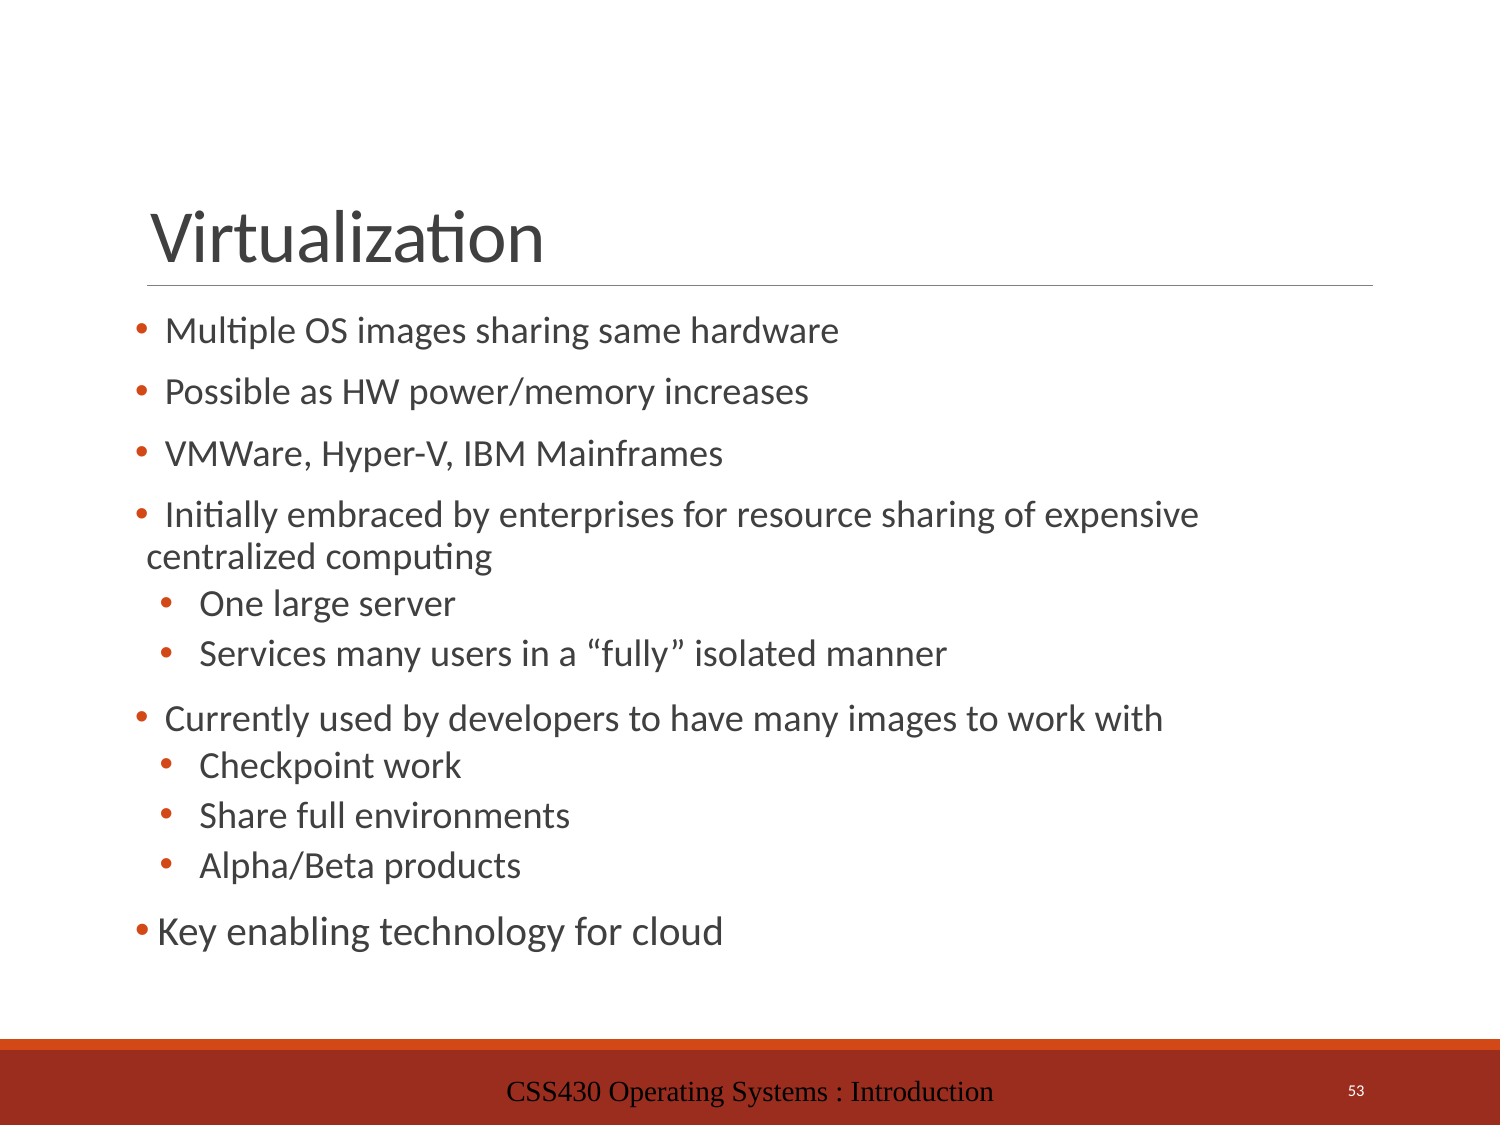

# Virtualization
  Multiple OS images sharing same hardware
  Possible as HW power/memory increases
  VMWare, Hyper-V, IBM Mainframes
  Initially embraced by enterprises for resource sharing of expensive centralized computing
  One large server
  Services many users in a “fully” isolated manner
  Currently used by developers to have many images to work with
  Checkpoint work
  Share full environments
  Alpha/Beta products
 Key enabling technology for cloud
CSS430 Operating Systems : Introduction
53